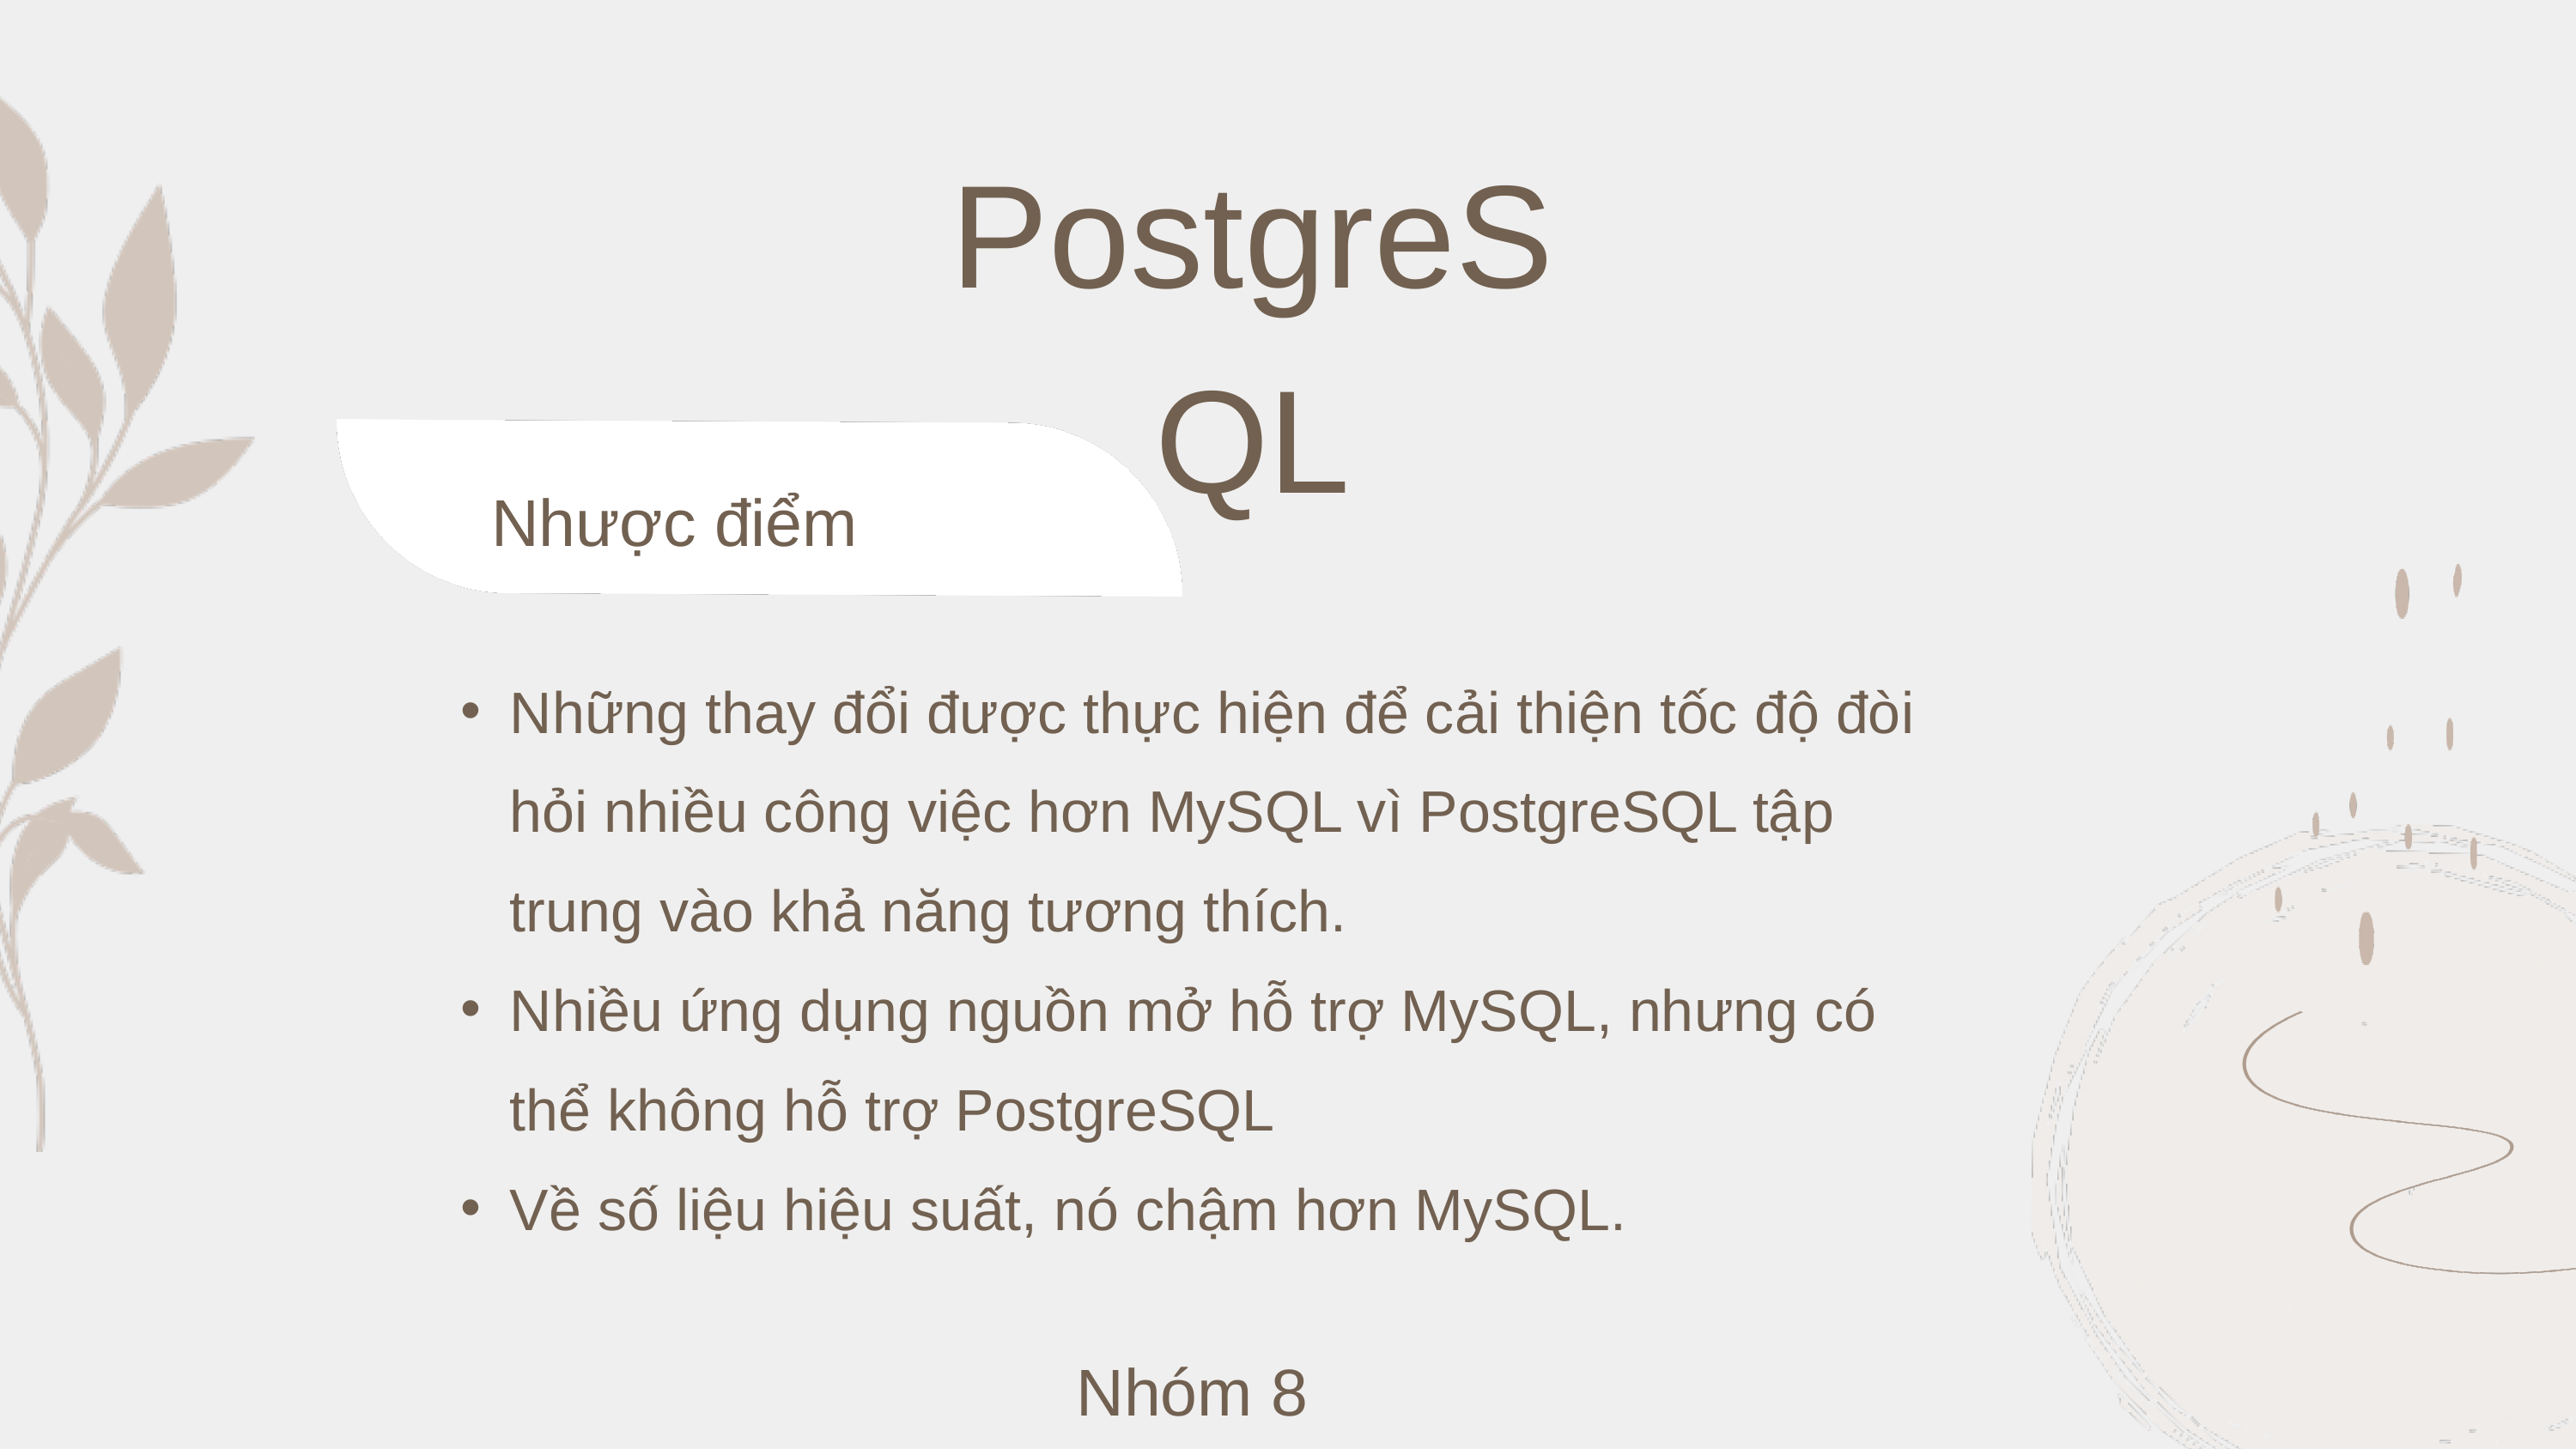

PostgreSQL

Nhược điểm
Những thay đổi được thực hiện để cải thiện tốc độ đòi hỏi nhiều công việc hơn MySQL vì PostgreSQL tập trung vào khả năng tương thích.
Nhiều ứng dụng nguồn mở hỗ trợ MySQL, nhưng có thể không hỗ trợ PostgreSQL
Về số liệu hiệu suất, nó chậm hơn MySQL.

Nhóm 8